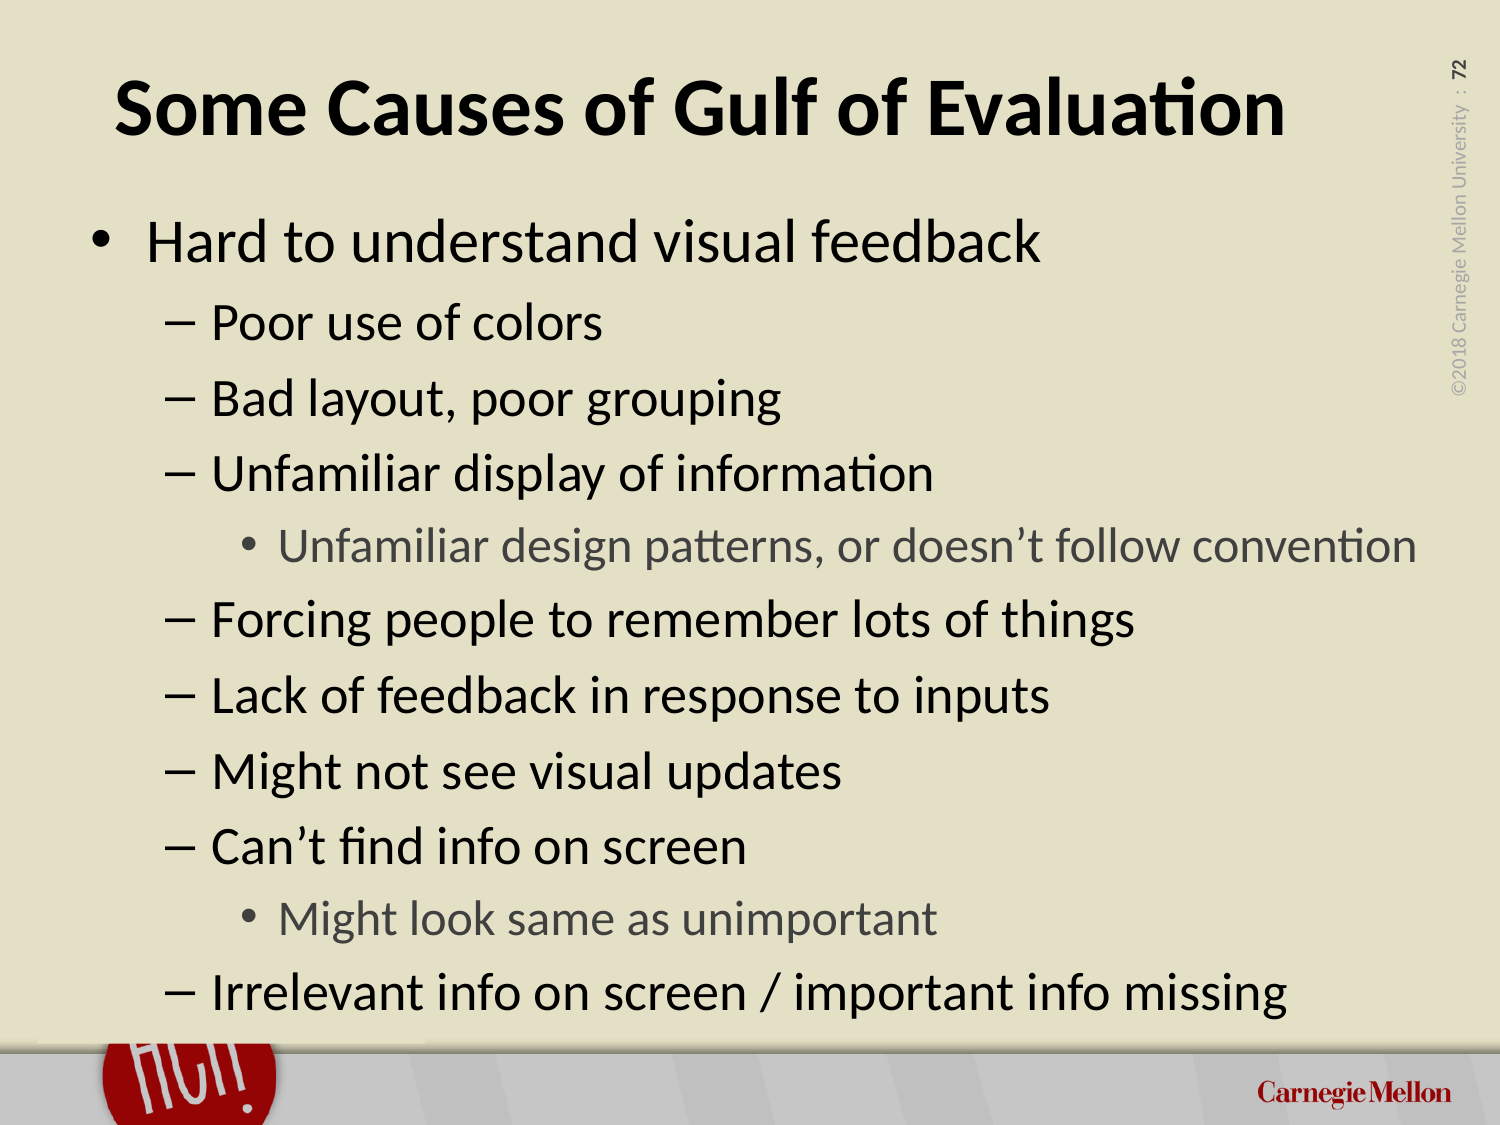

# Some Causes of Gulf of Evaluation
Hard to understand visual feedback
Poor use of colors
Bad layout, poor grouping
Unfamiliar display of information
Unfamiliar design patterns, or doesn’t follow convention
Forcing people to remember lots of things
Lack of feedback in response to inputs
Might not see visual updates
Can’t find info on screen
Might look same as unimportant
Irrelevant info on screen / important info missing